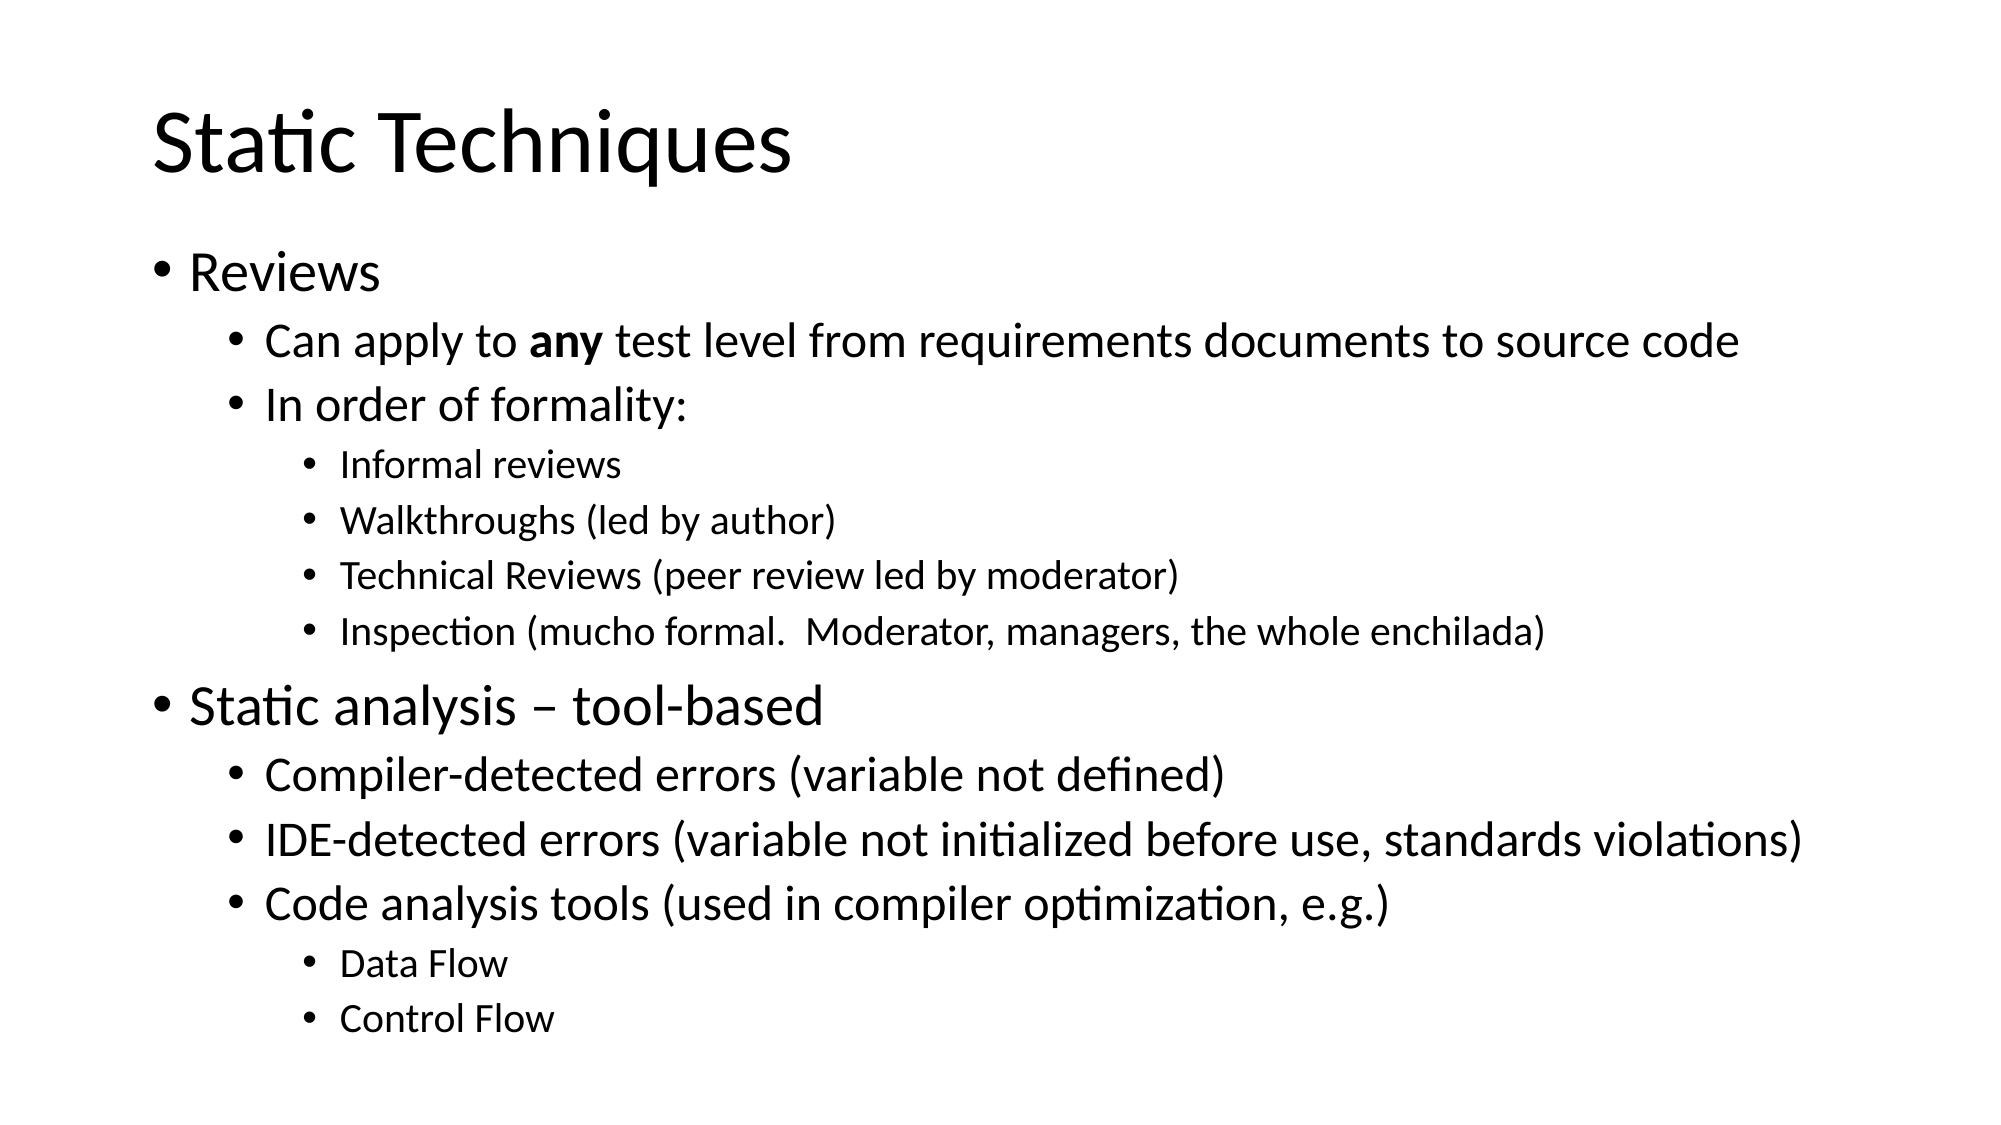

# Static Techniques
Reviews
Can apply to any test level from requirements documents to source code
In order of formality:
Informal reviews
Walkthroughs (led by author)
Technical Reviews (peer review led by moderator)
Inspection (mucho formal.  Moderator, managers, the whole enchilada)
Static analysis – tool-based
Compiler-detected errors (variable not defined)
IDE-detected errors (variable not initialized before use, standards violations)
Code analysis tools (used in compiler optimization, e.g.)
Data Flow
Control Flow